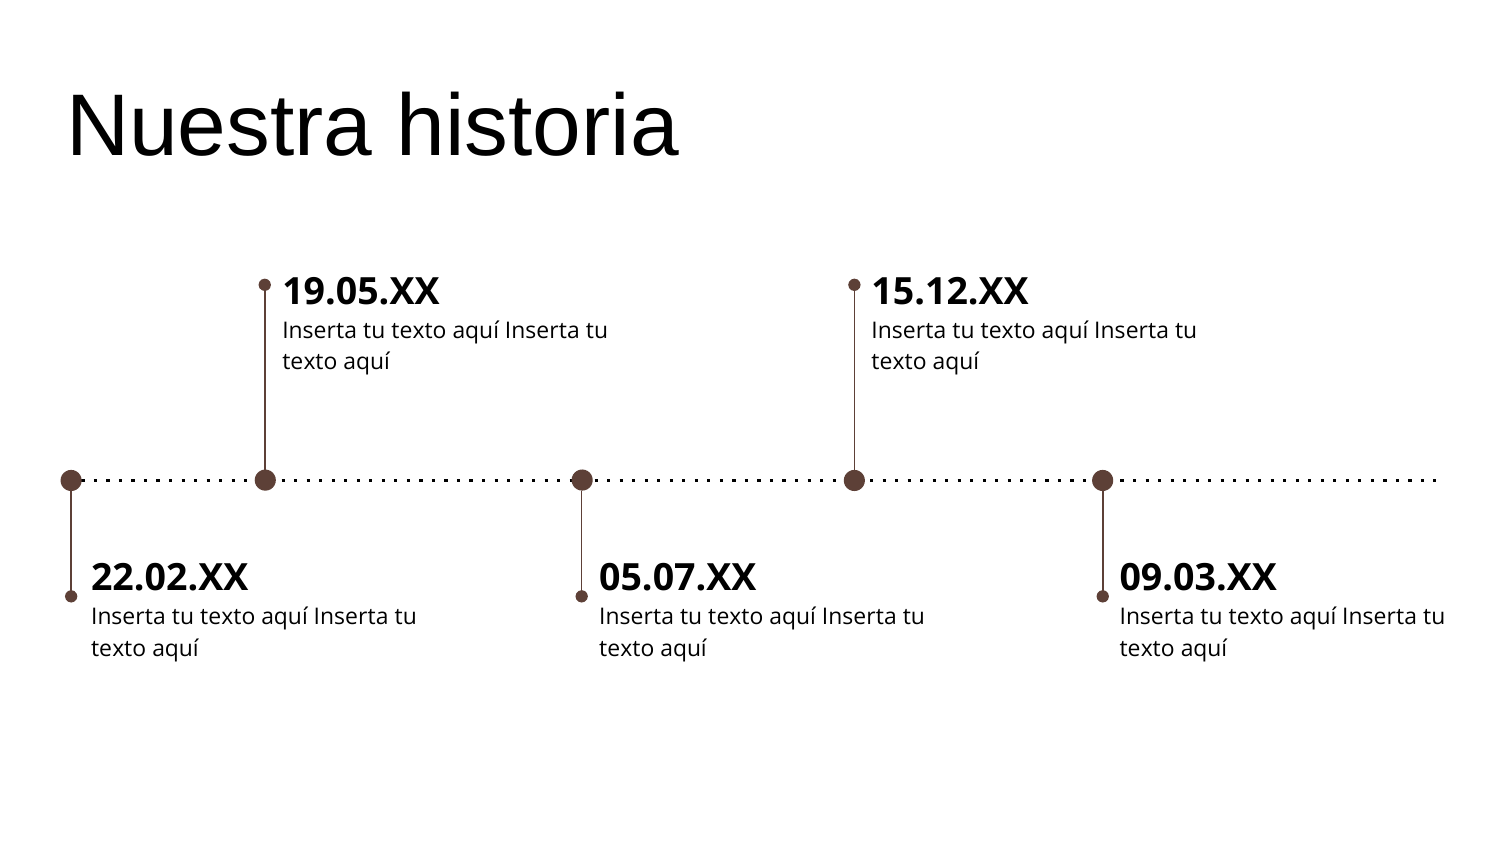

# Nuestra historia
19.05.XX
Inserta tu texto aquí Inserta tu texto aquí
15.12.XX
Inserta tu texto aquí Inserta tu texto aquí

05.07.XX
Inserta tu texto aquí Inserta tu texto aquí
09.03.XX
Inserta tu texto aquí Inserta tu texto aquí
22.02.XX
Inserta tu texto aquí Inserta tu texto aquí